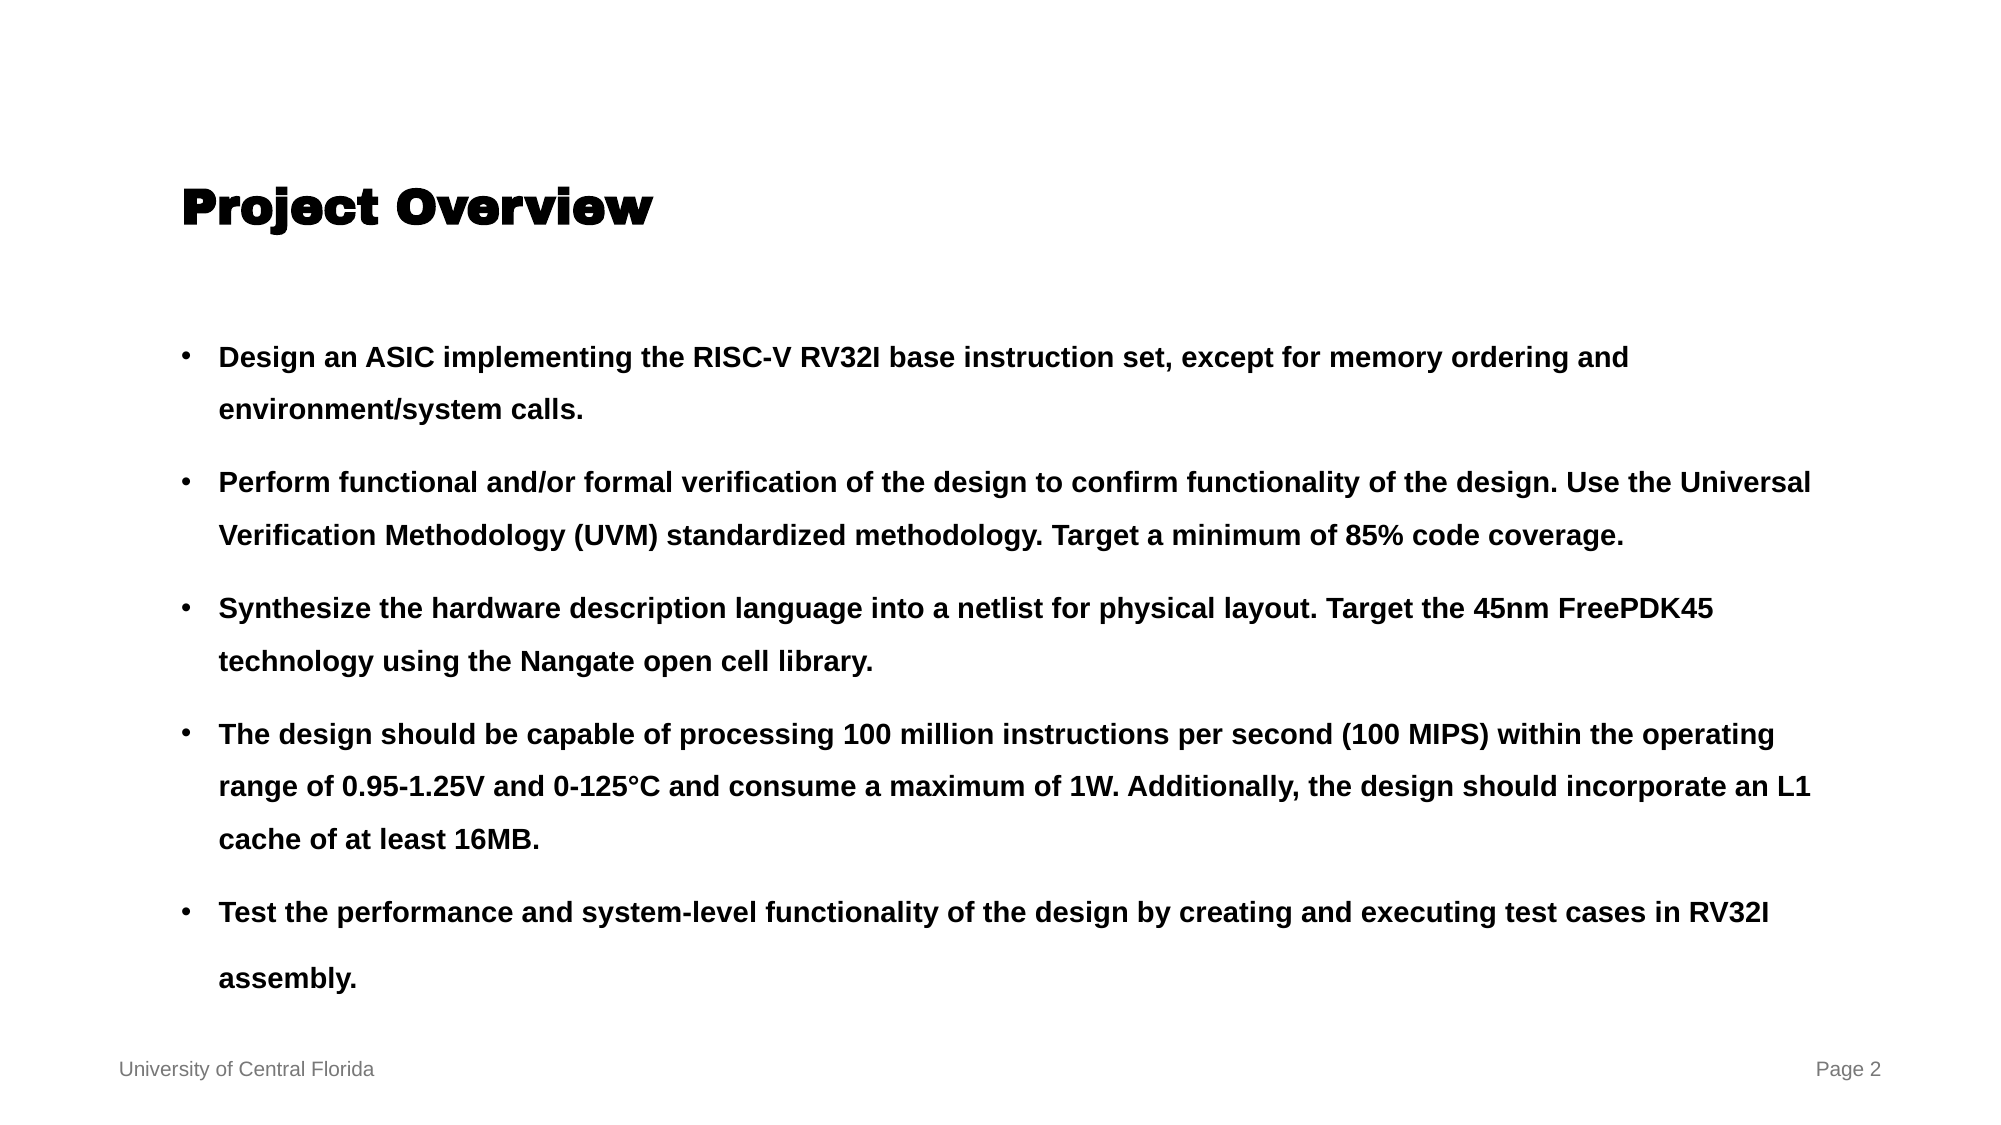

# Project Overview
Design an ASIC implementing the RISC-V RV32I base instruction set, except for memory ordering and environment/system calls.
Perform functional and/or formal verification of the design to confirm functionality of the design. Use the Universal Verification Methodology (UVM) standardized methodology. Target a minimum of 85% code coverage.
Synthesize the hardware description language into a netlist for physical layout. Target the 45nm FreePDK45 technology using the Nangate open cell library.
The design should be capable of processing 100 million instructions per second (100 MIPS) within the operating range of 0.95-1.25V and 0-125°C and consume a maximum of 1W. Additionally, the design should incorporate an L1 cache of at least 16MB.
Test the performance and system-level functionality of the design by creating and executing test cases in RV32I assembly.